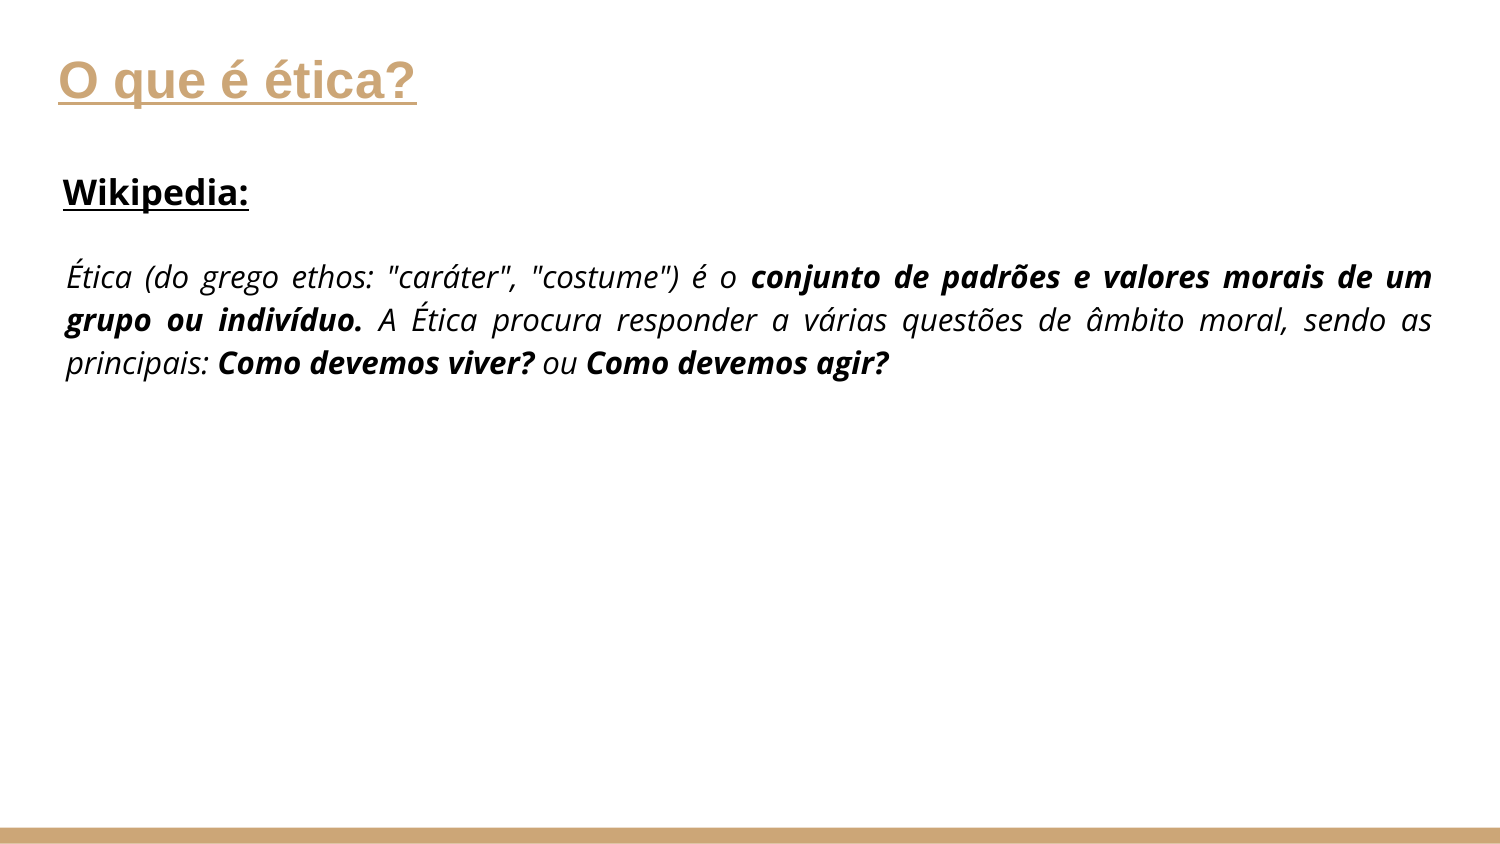

# O que é ética?
Wikipedia:
Ética (do grego ethos: "caráter", "costume") é o conjunto de padrões e valores morais de um grupo ou indivíduo. A Ética procura responder a várias questões de âmbito moral, sendo as principais: Como devemos viver? ou Como devemos agir?